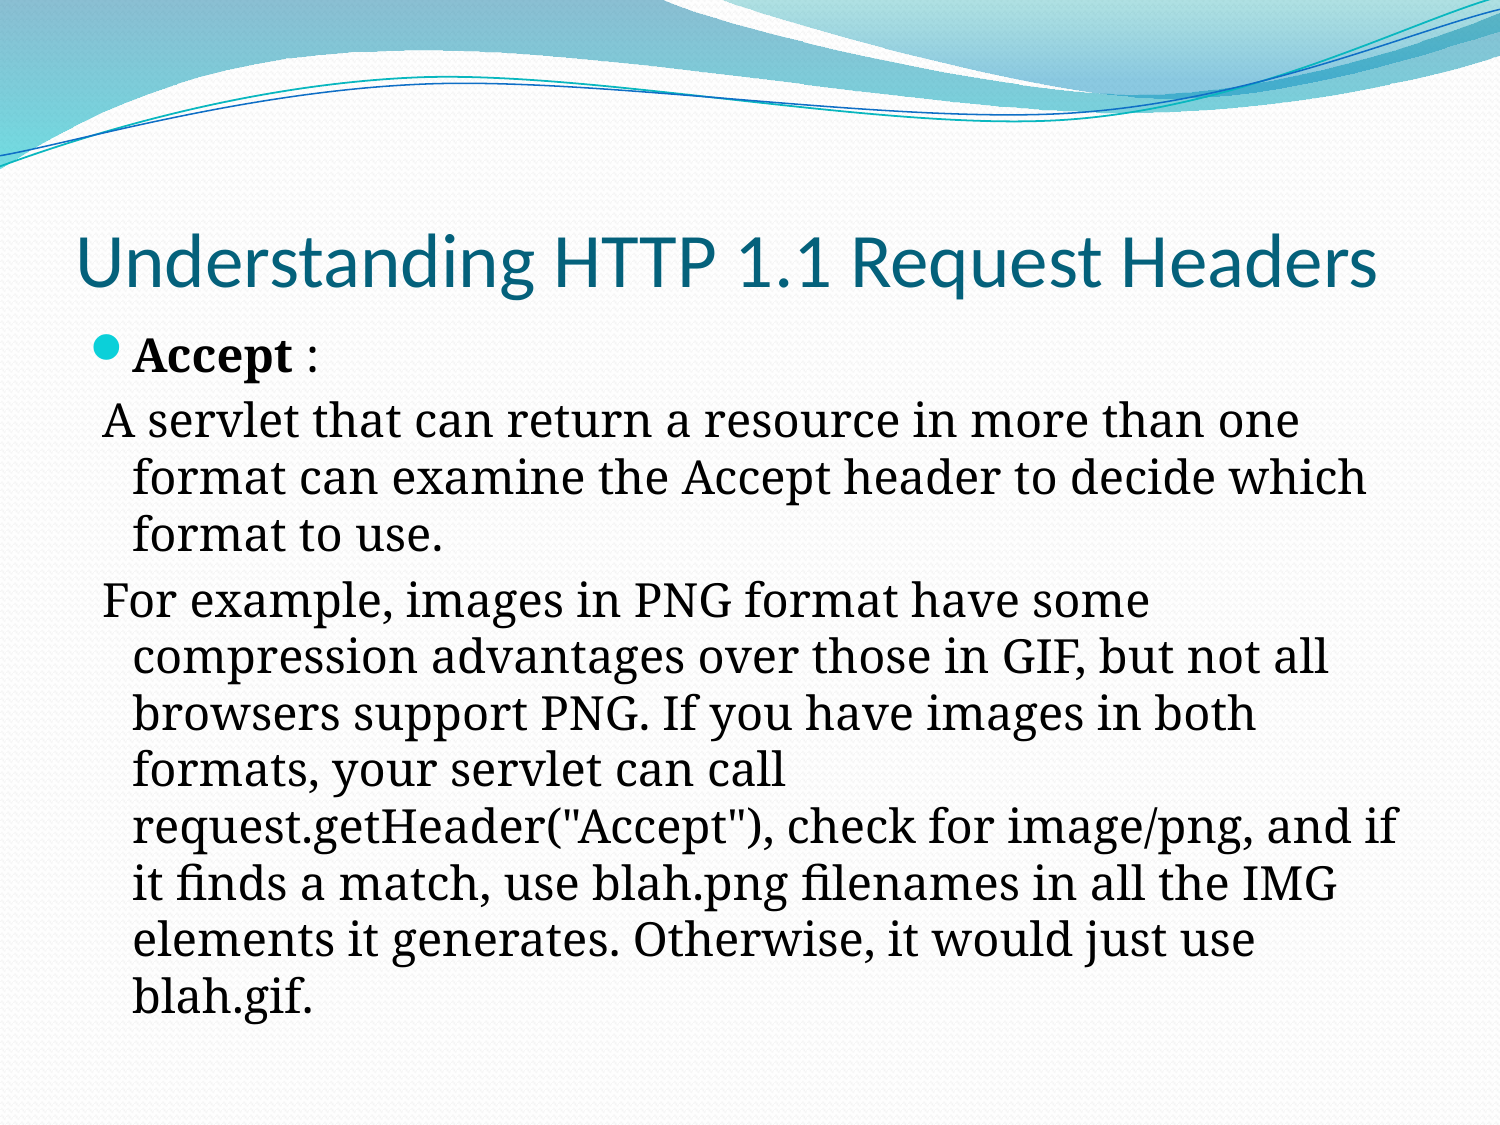

# Understanding HTTP 1.1 Request Headers
Accept :
 A servlet that can return a resource in more than one format can examine the Accept header to decide which format to use.
 For example, images in PNG format have some compression advantages over those in GIF, but not all browsers support PNG. If you have images in both formats, your servlet can call request.getHeader("Accept"), check for image/png, and if it finds a match, use blah.png filenames in all the IMG elements it generates. Otherwise, it would just use blah.gif.